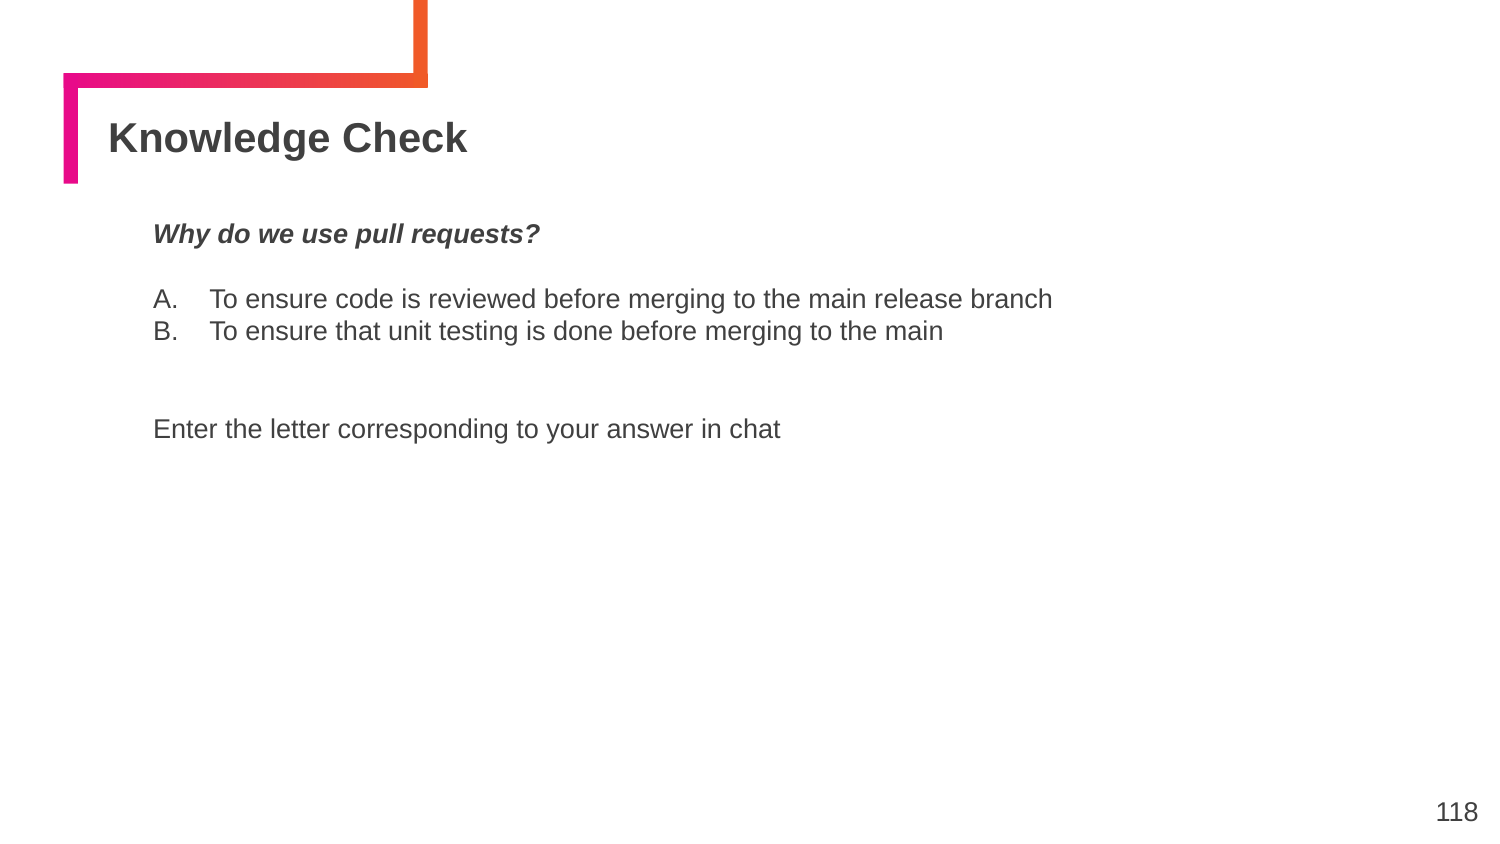

# Knowledge Check

Why do we use pull requests?

To ensure code is reviewed before merging to the main release branch
To ensure that unit testing is done before merging to the main

Enter the letter corresponding to your answer in chat
118